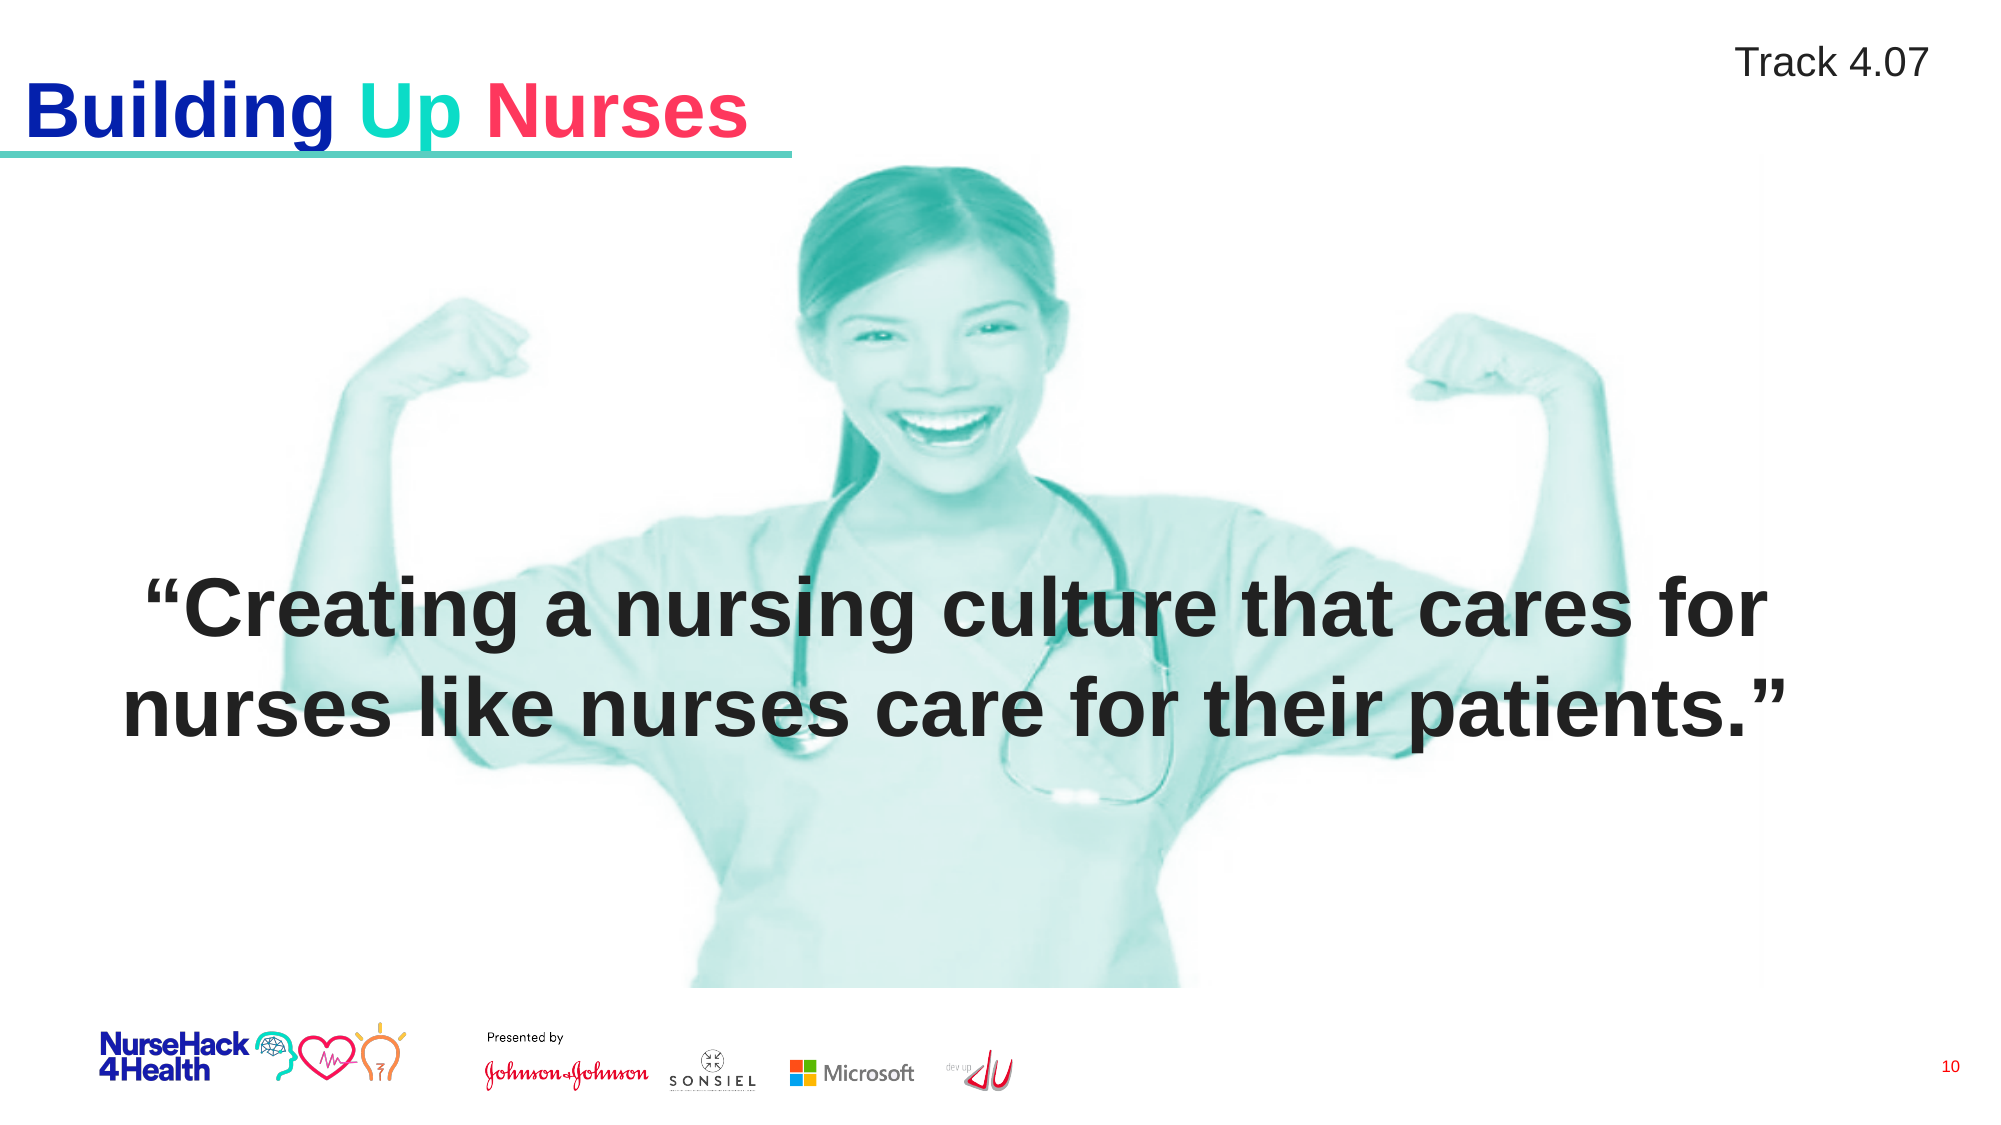

Track 4.07
# Building Up Nurses

“Creating a nursing culture that cares for nurses like nurses care for their patients.”
10